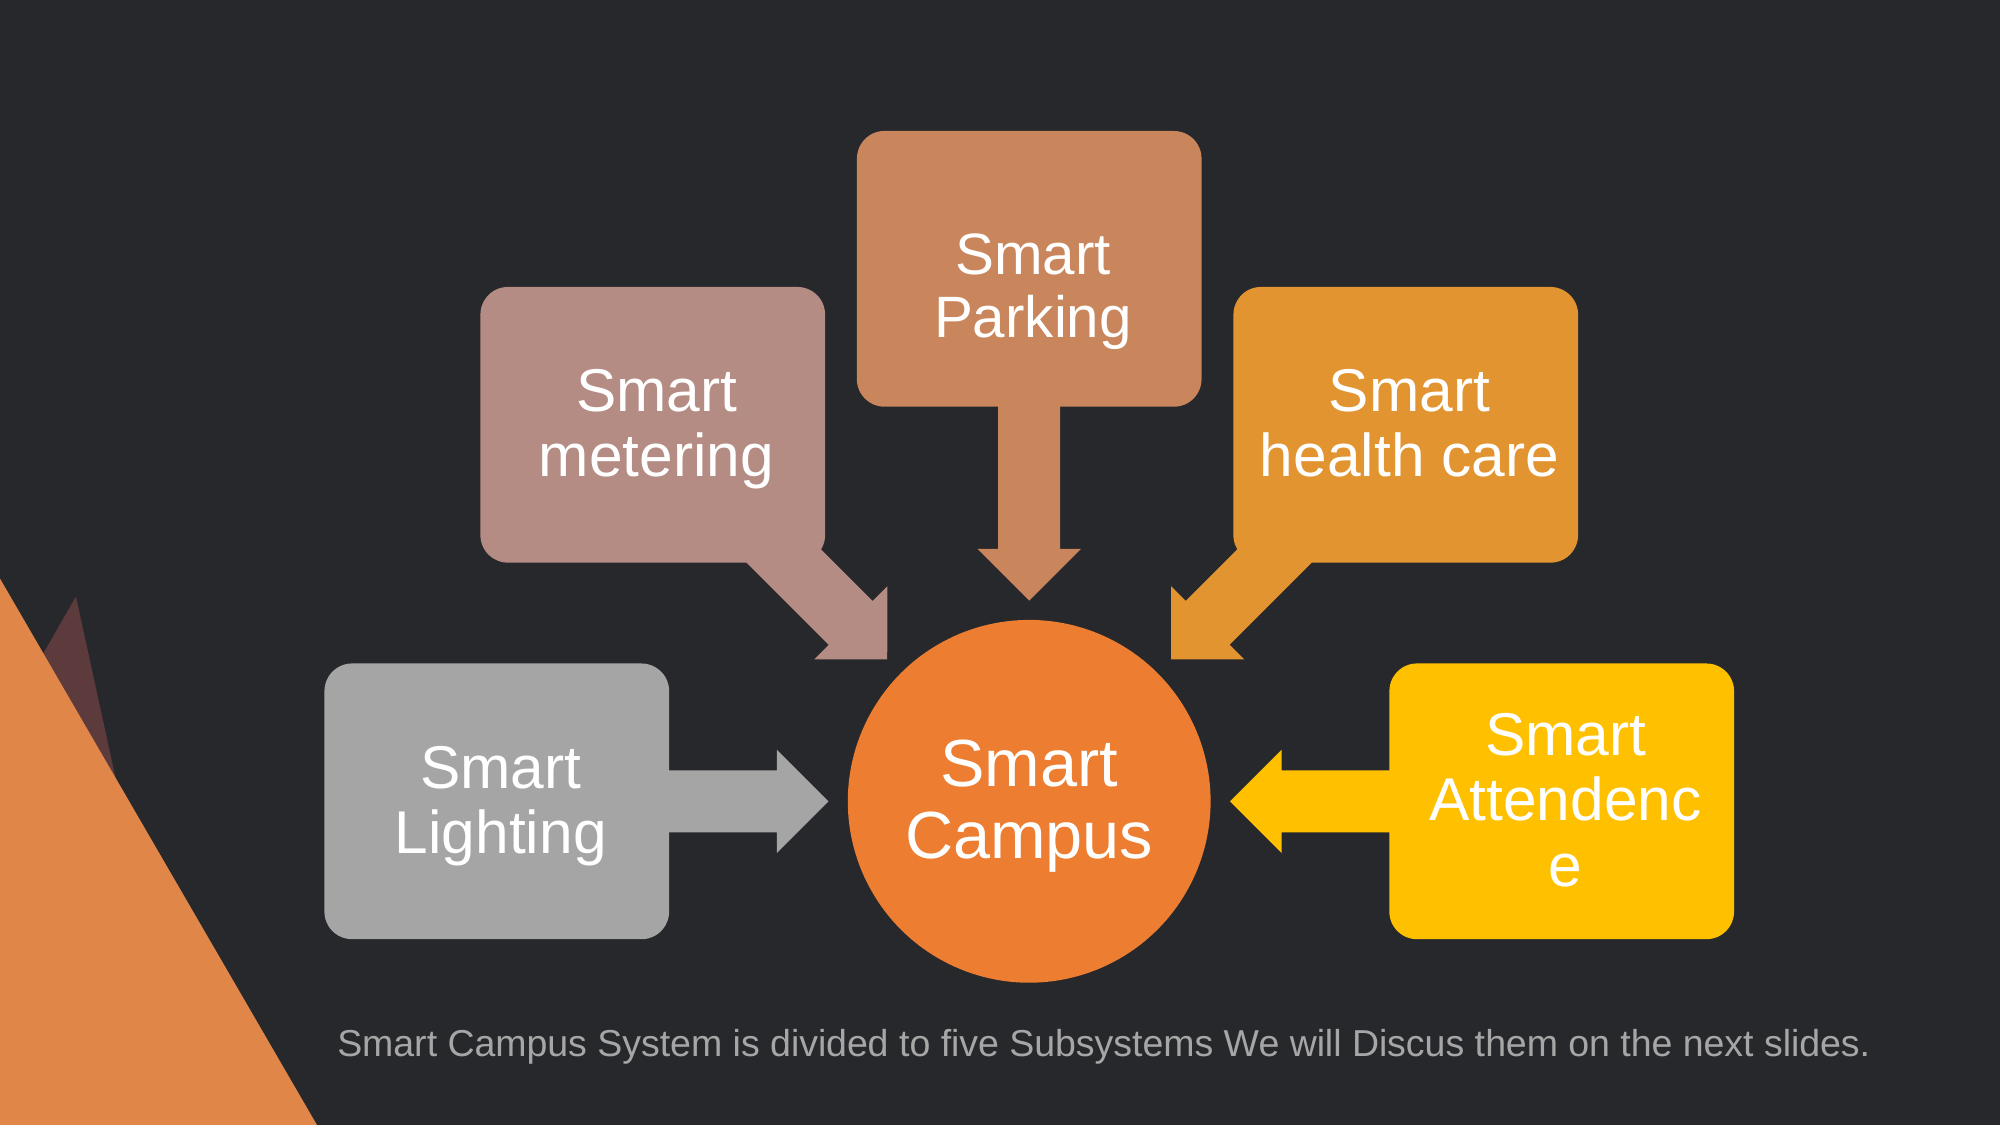

Smart Campus
Smart Lighting
Smart metering

Smart Parking

Smart health care
Smart Attendence
Smart Campus System is divided to five Subsystems We will Discus them on the next slides.